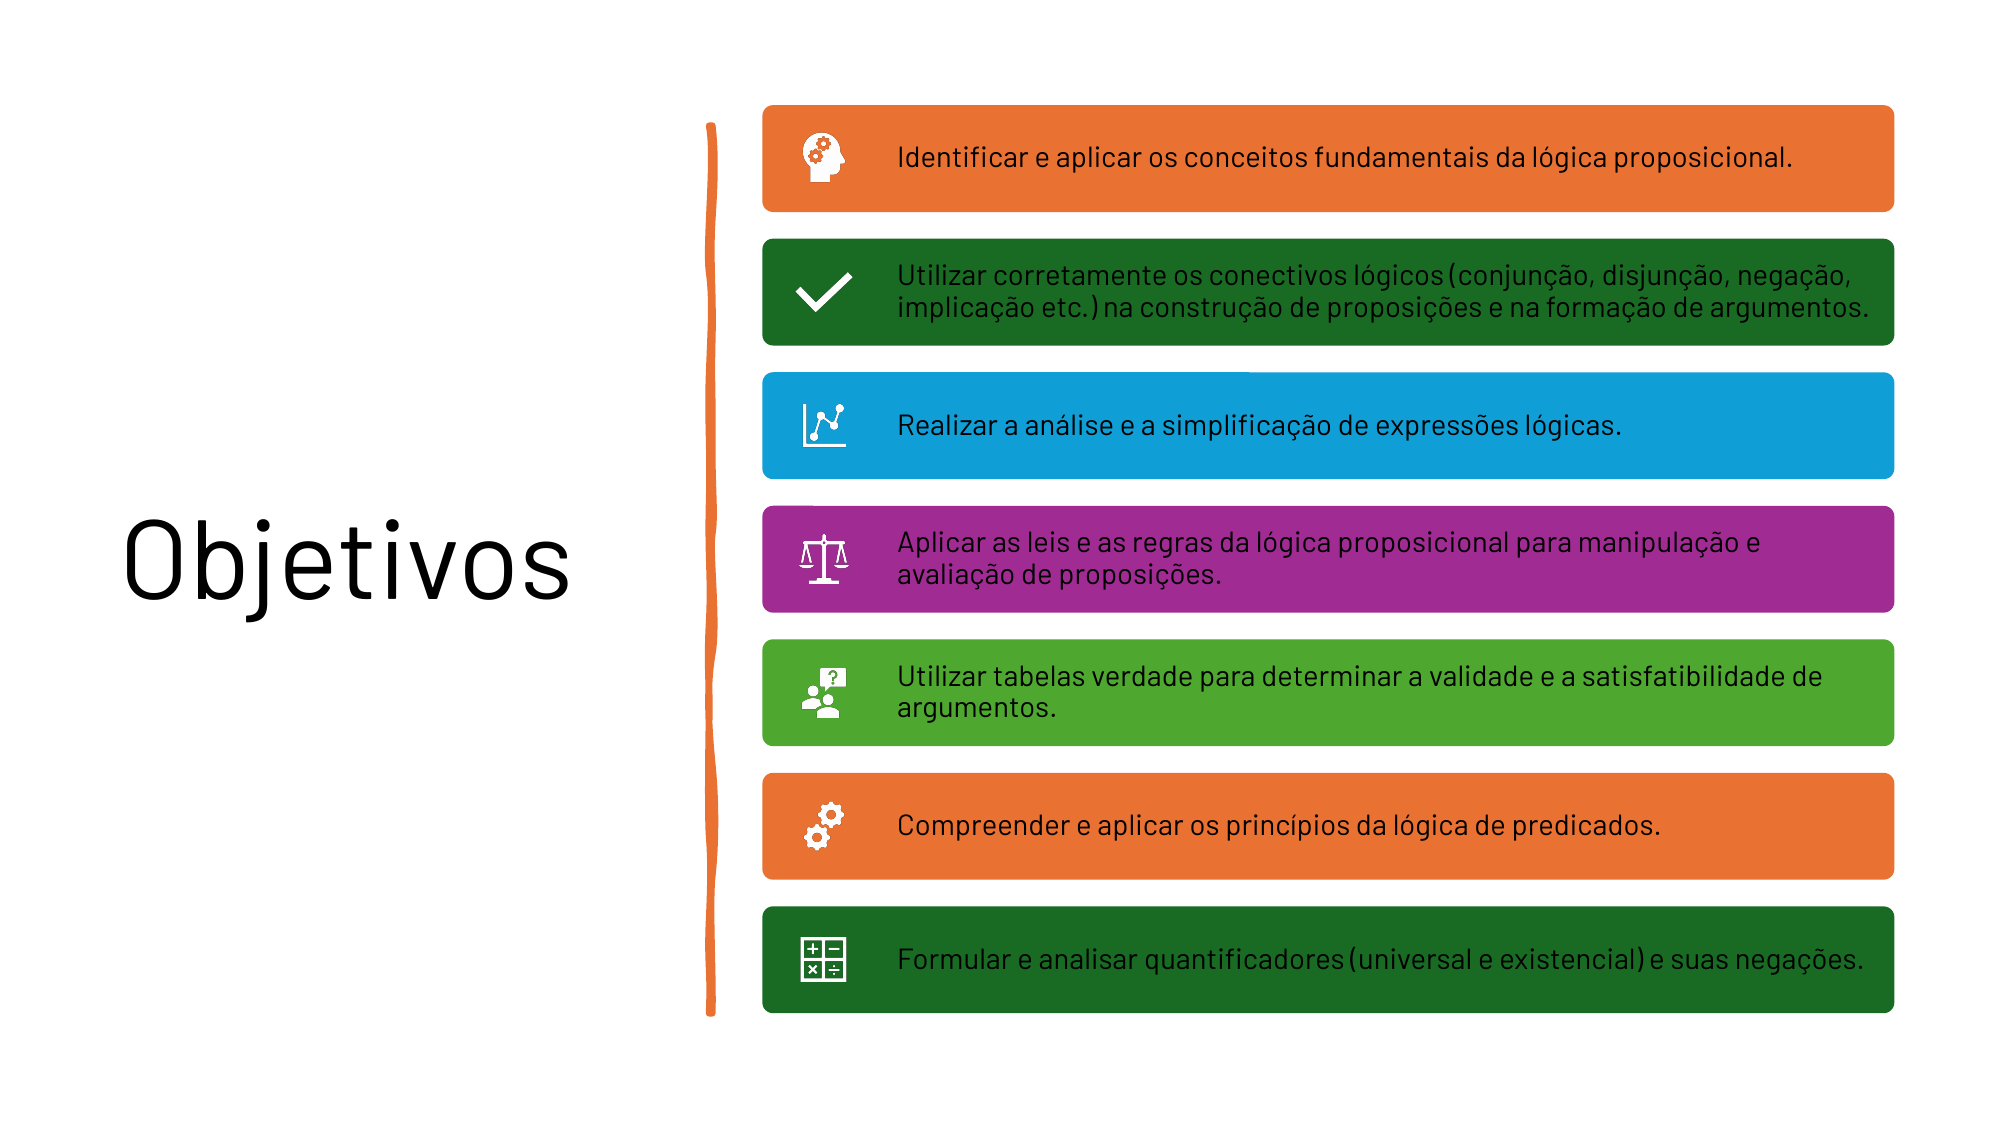

Identificar e aplicar os conceitos fundamentais da lógica proposicional.
Utilizar corretamente os conectivos lógicos (conjunção, disjunção, negação, implicação etc.) na construção de proposições e na formação de argumentos.
Realizar a análise e a simplificação de expressões lógicas.
Aplicar as leis e as regras da lógica proposicional para manipulação e avaliação de proposições.
Utilizar tabelas verdade para determinar a validade e a satisfatibilidade de argumentos.
Compreender e aplicar os princípios da lógica de predicados.
Formular e analisar quantificadores (universal e existencial) e suas negações.
# Objetivos